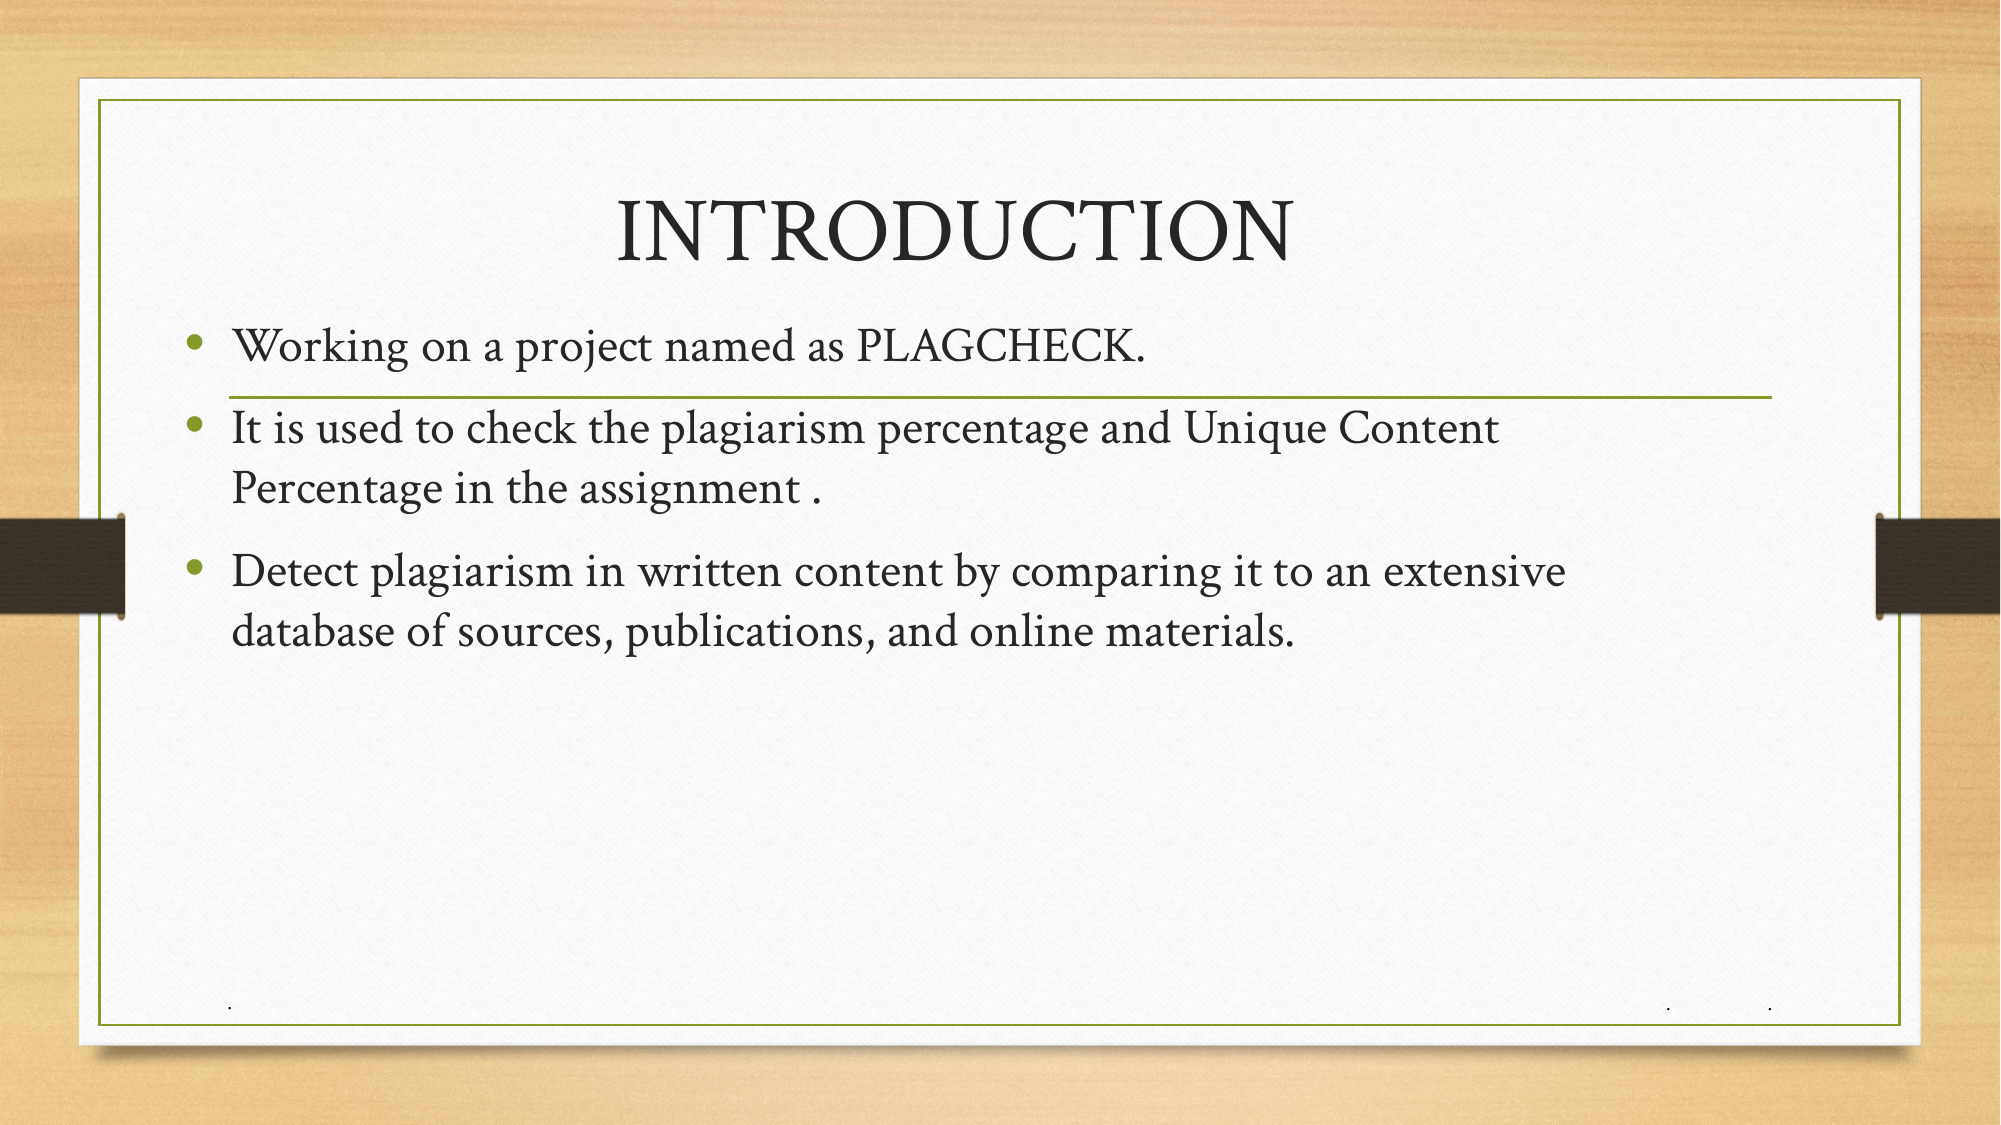

# INTRODUCTION
Working on a project named as PLAGCHECK.
It is used to check the plagiarism percentage and Unique Content Percentage in the assignment .
Detect plagiarism in written content by comparing it to an extensive database of sources, publications, and online materials.

.
.
.